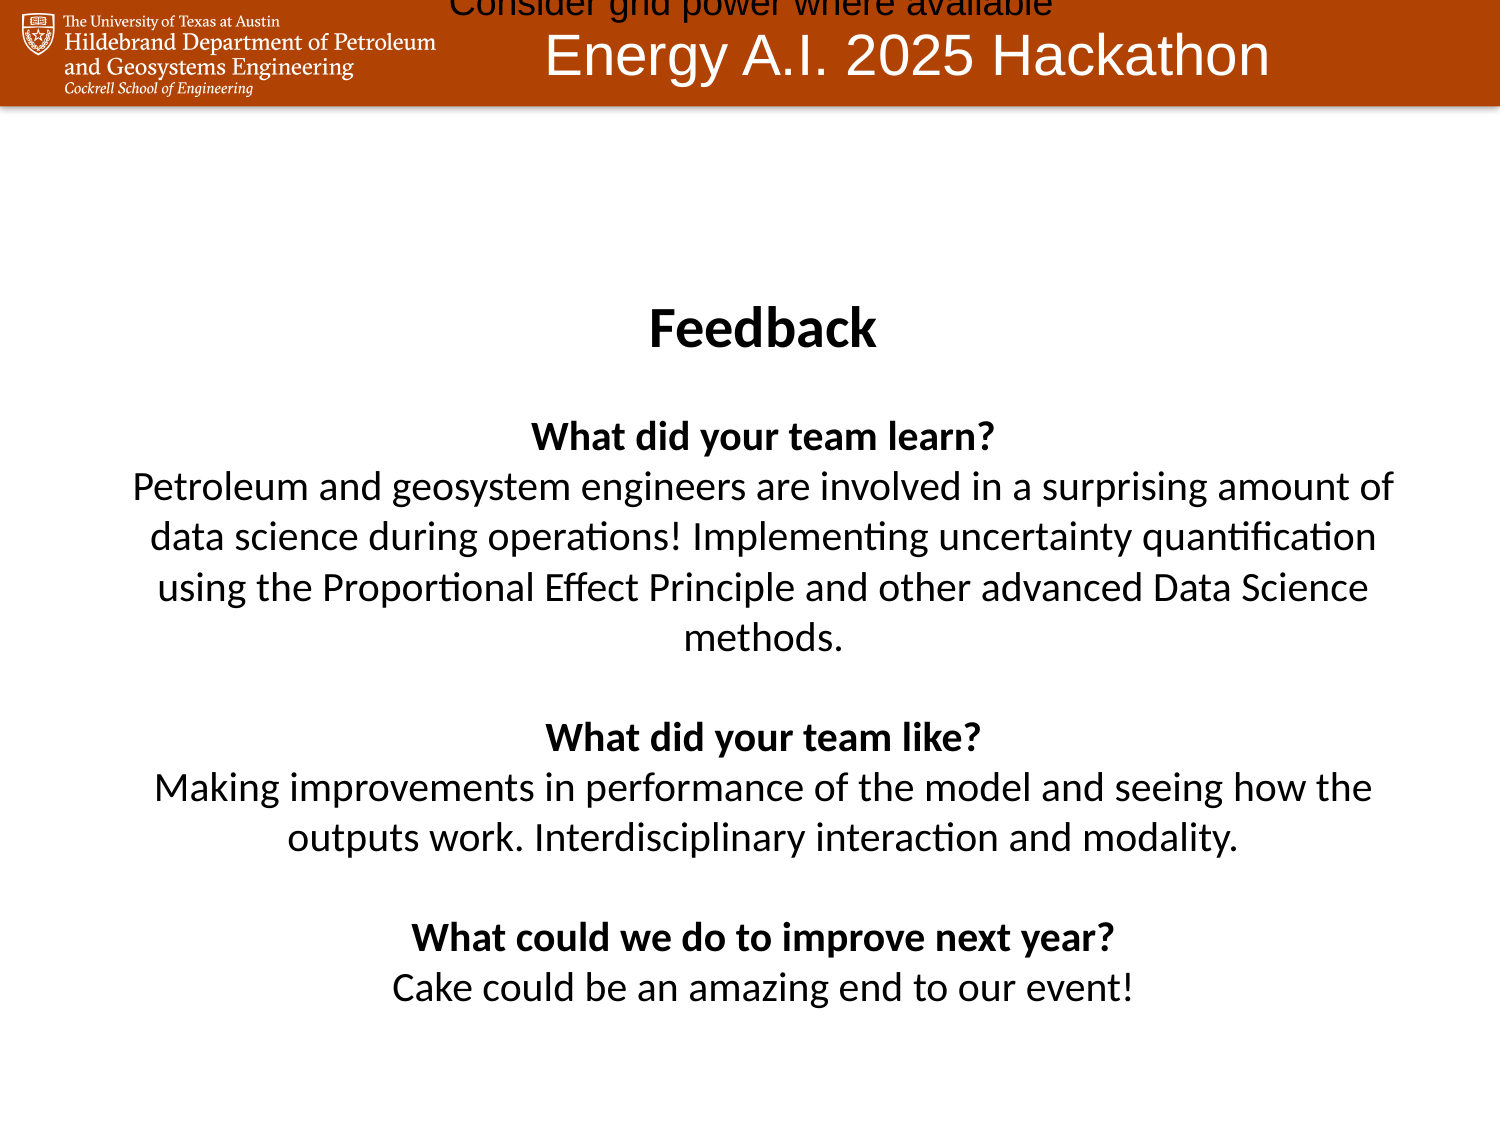

Consider grid power where available

Feedback

What did your team learn?
Petroleum and geosystem engineers are involved in a surprising amount of data science during operations! Implementing uncertainty quantification using the Proportional Effect Principle and other advanced Data Science methods.

What did your team like?
Making improvements in performance of the model and seeing how the outputs work. Interdisciplinary interaction and modality.

What could we do to improve next year?
Cake could be an amazing end to our event!